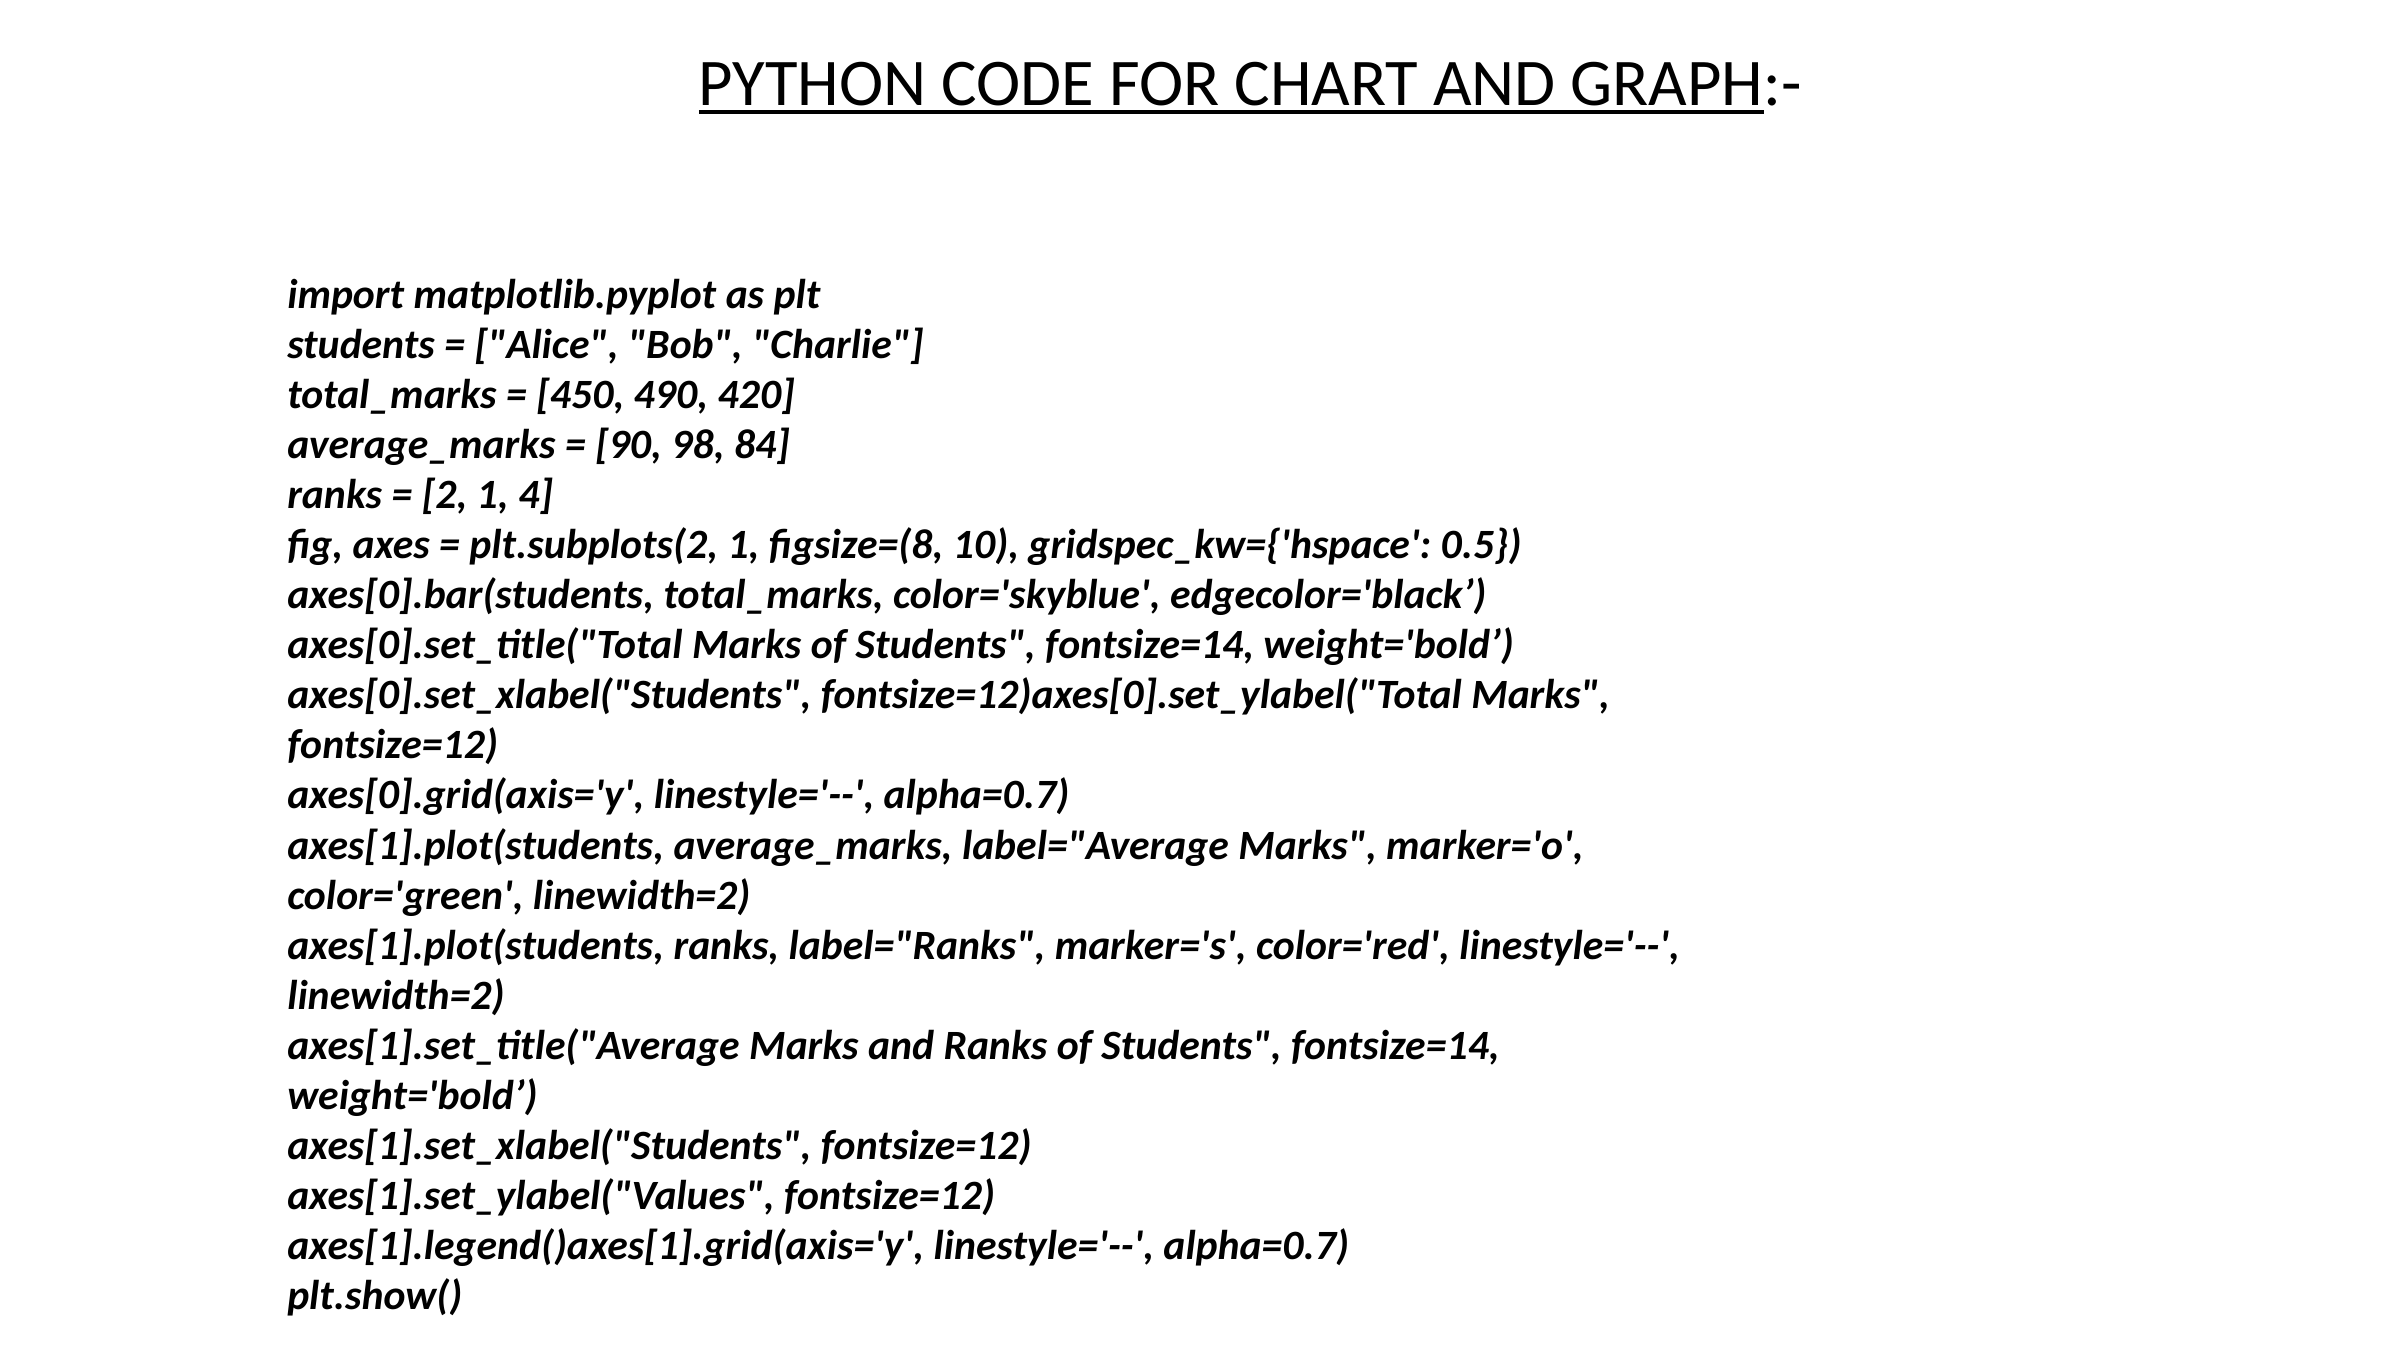

PYTHON CODE FOR CHART AND GRAPH:-
import matplotlib.pyplot as plt
students = ["Alice", "Bob", "Charlie"]
total_marks = [450, 490, 420]
average_marks = [90, 98, 84]
ranks = [2, 1, 4]
fig, axes = plt.subplots(2, 1, figsize=(8, 10), gridspec_kw={'hspace': 0.5})
axes[0].bar(students, total_marks, color='skyblue', edgecolor='black’)
axes[0].set_title("Total Marks of Students", fontsize=14, weight='bold’)
axes[0].set_xlabel("Students", fontsize=12)axes[0].set_ylabel("Total Marks", fontsize=12)
axes[0].grid(axis='y', linestyle='--', alpha=0.7)
axes[1].plot(students, average_marks, label="Average Marks", marker='o', color='green', linewidth=2)
axes[1].plot(students, ranks, label="Ranks", marker='s', color='red', linestyle='--', linewidth=2)
axes[1].set_title("Average Marks and Ranks of Students", fontsize=14, weight='bold’)
axes[1].set_xlabel("Students", fontsize=12)
axes[1].set_ylabel("Values", fontsize=12)
axes[1].legend()axes[1].grid(axis='y', linestyle='--', alpha=0.7)
plt.show()